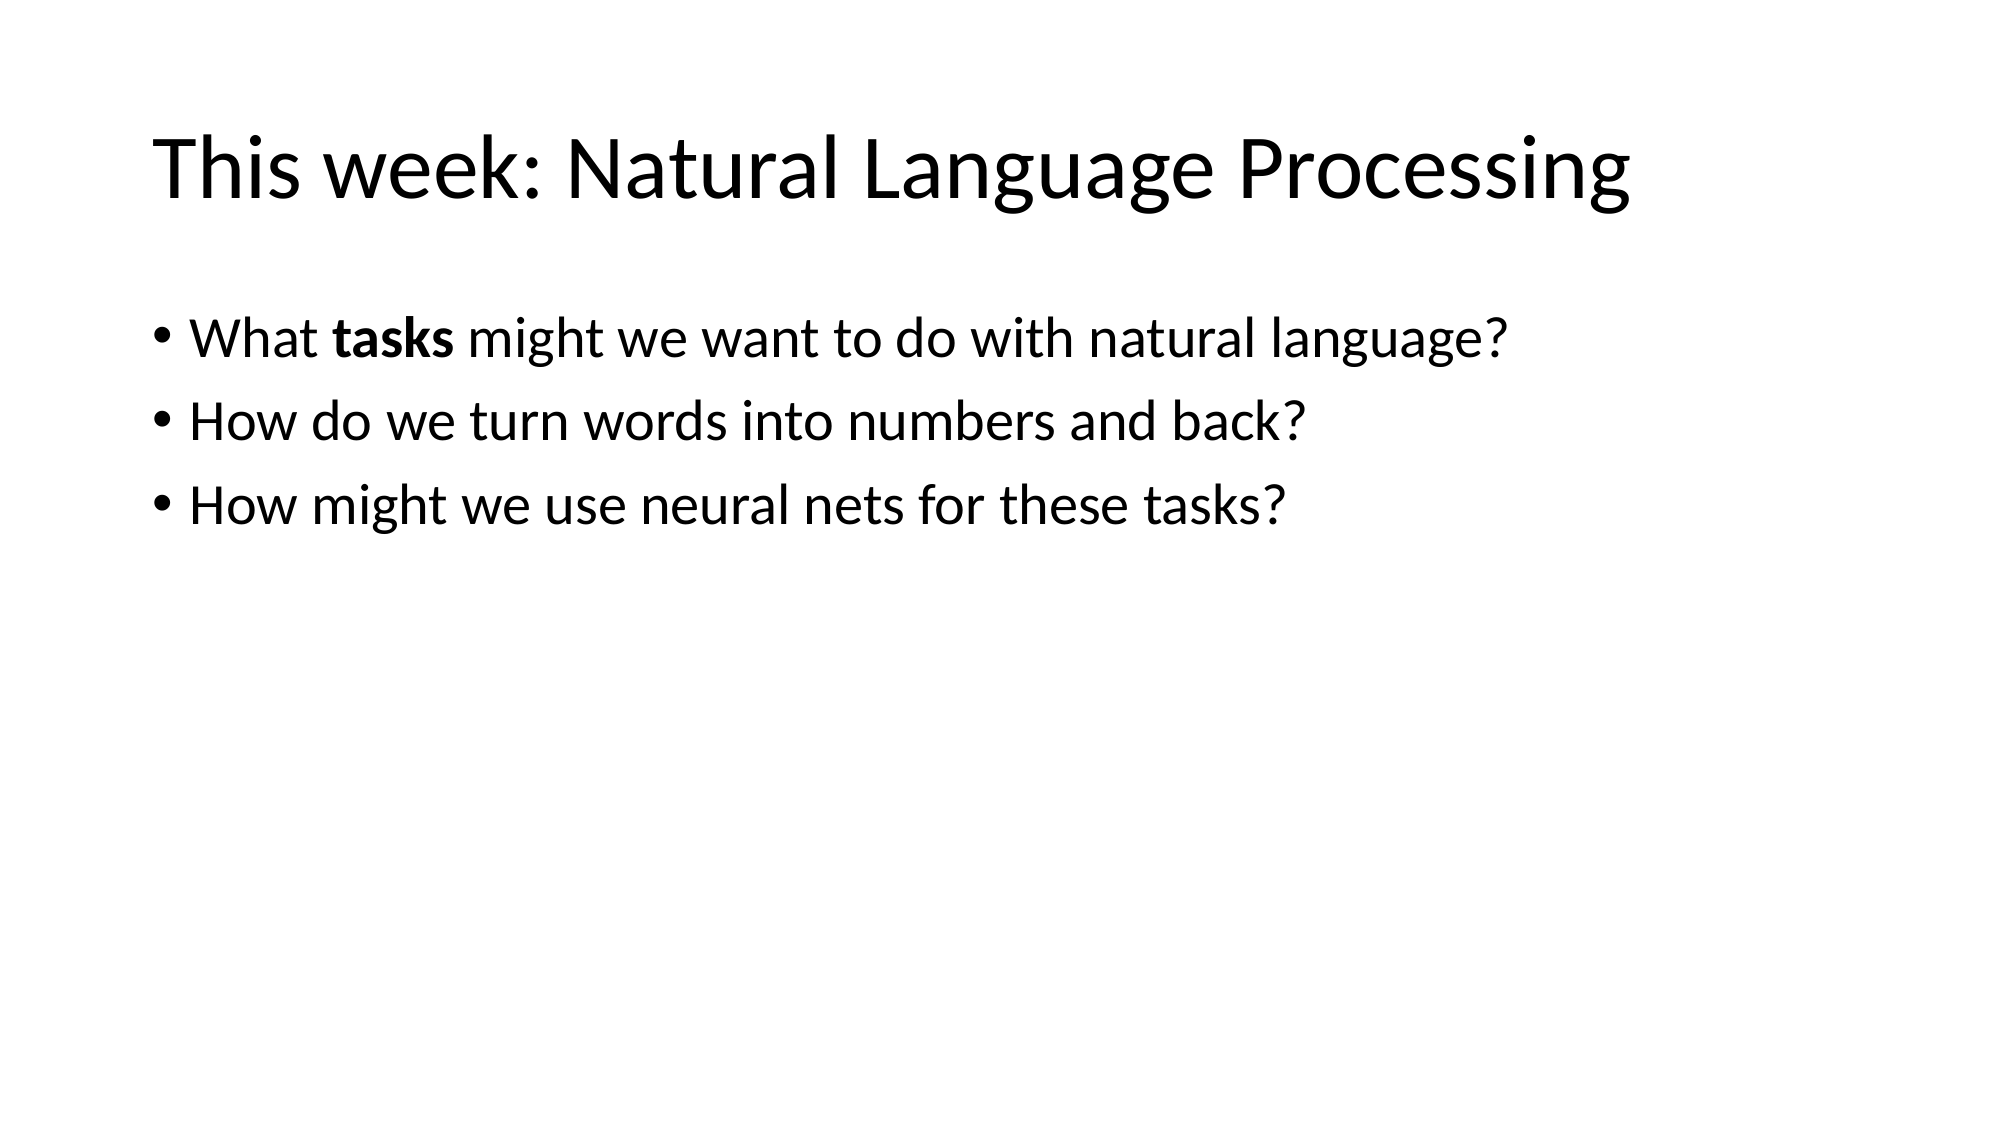

# This week: Natural Language Processing
What tasks might we want to do with natural language?
How do we turn words into numbers and back?
How might we use neural nets for these tasks?